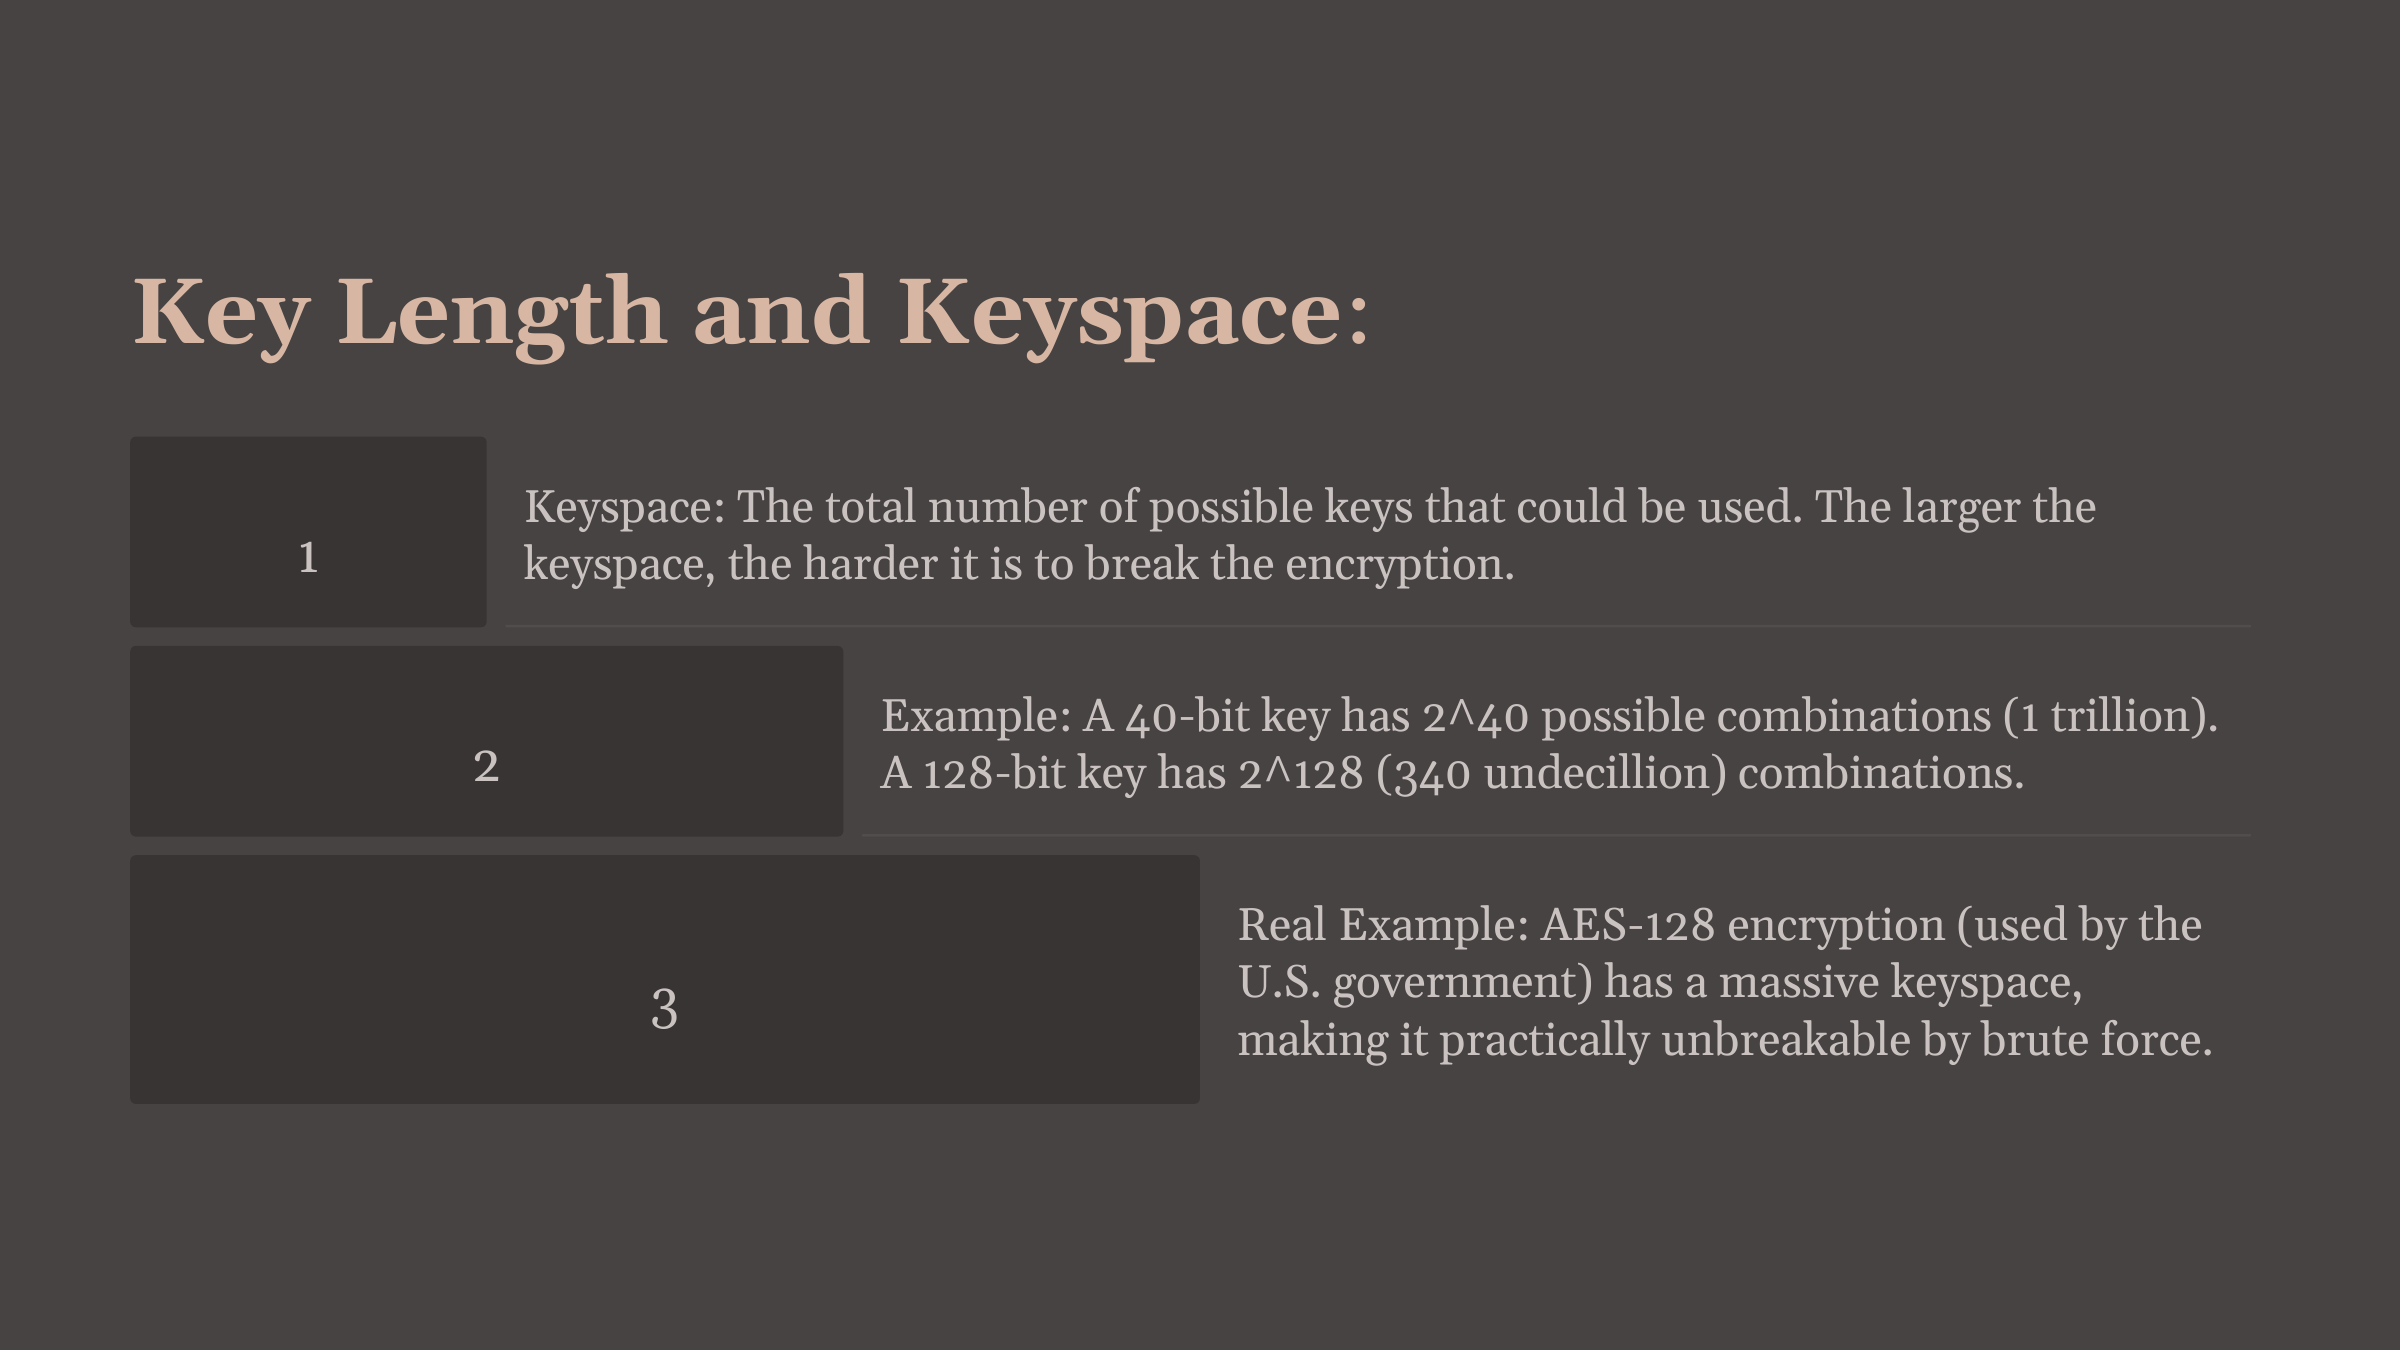

Key Length and Keyspace:

Keyspace: The total number of possible keys that could be used. The larger the keyspace, the harder it is to break the encryption.
1

Example: A 40-bit key has 2^40 possible combinations (1 trillion). A 128-bit key has 2^128 (340 undecillion) combinations.
2

Real Example: AES-128 encryption (used by the U.S. government) has a massive keyspace, making it practically unbreakable by brute force.
3